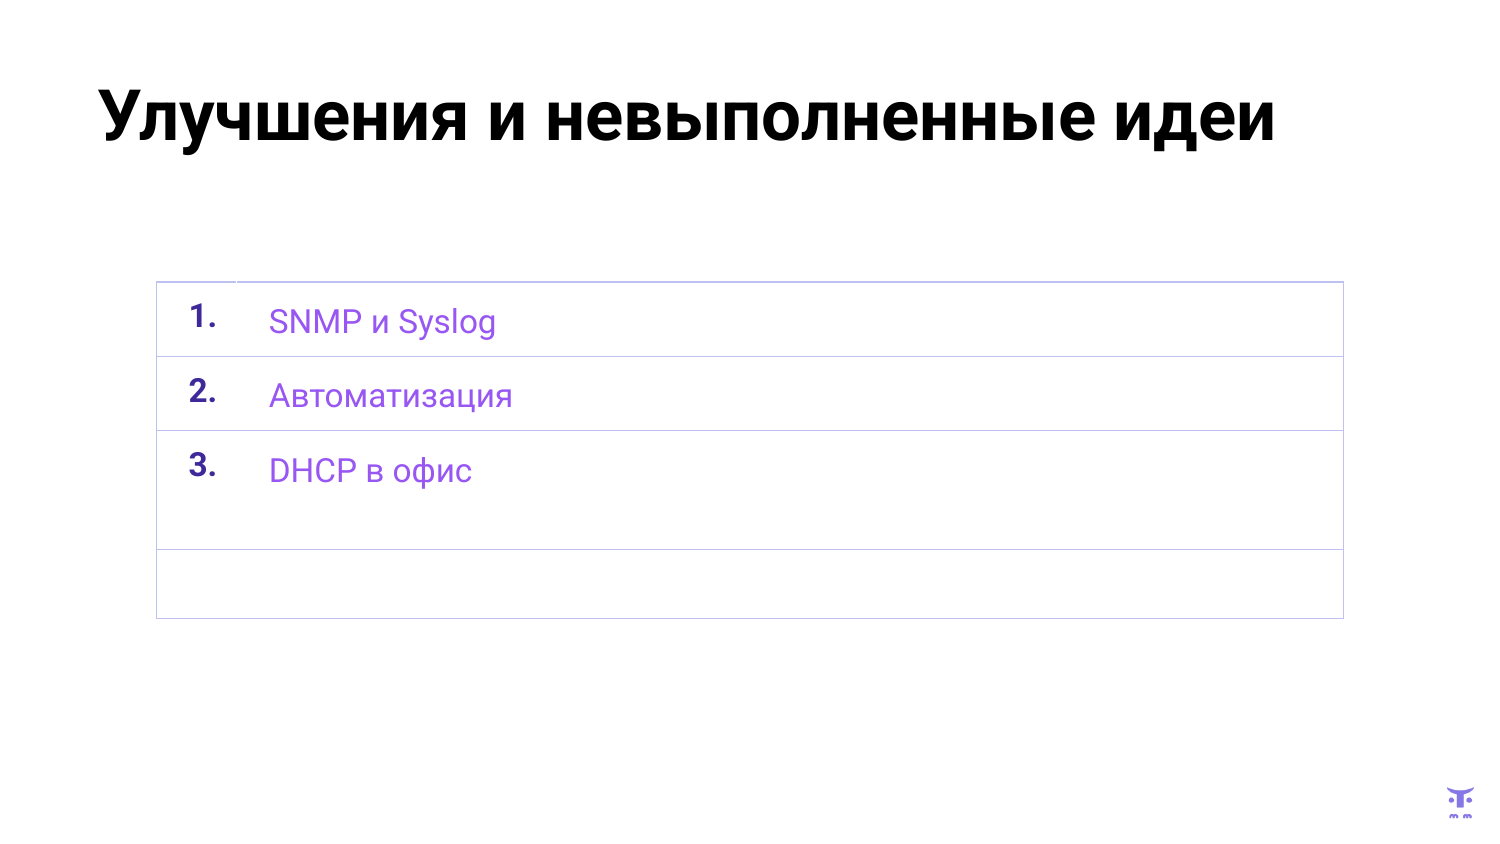

# Улучшения и невыполненные идеи

| 1. | SNMP и Syslog |
| --- | --- |
| 2. | Автоматизация |
| 3. | DHCP в офис |
|  |  |